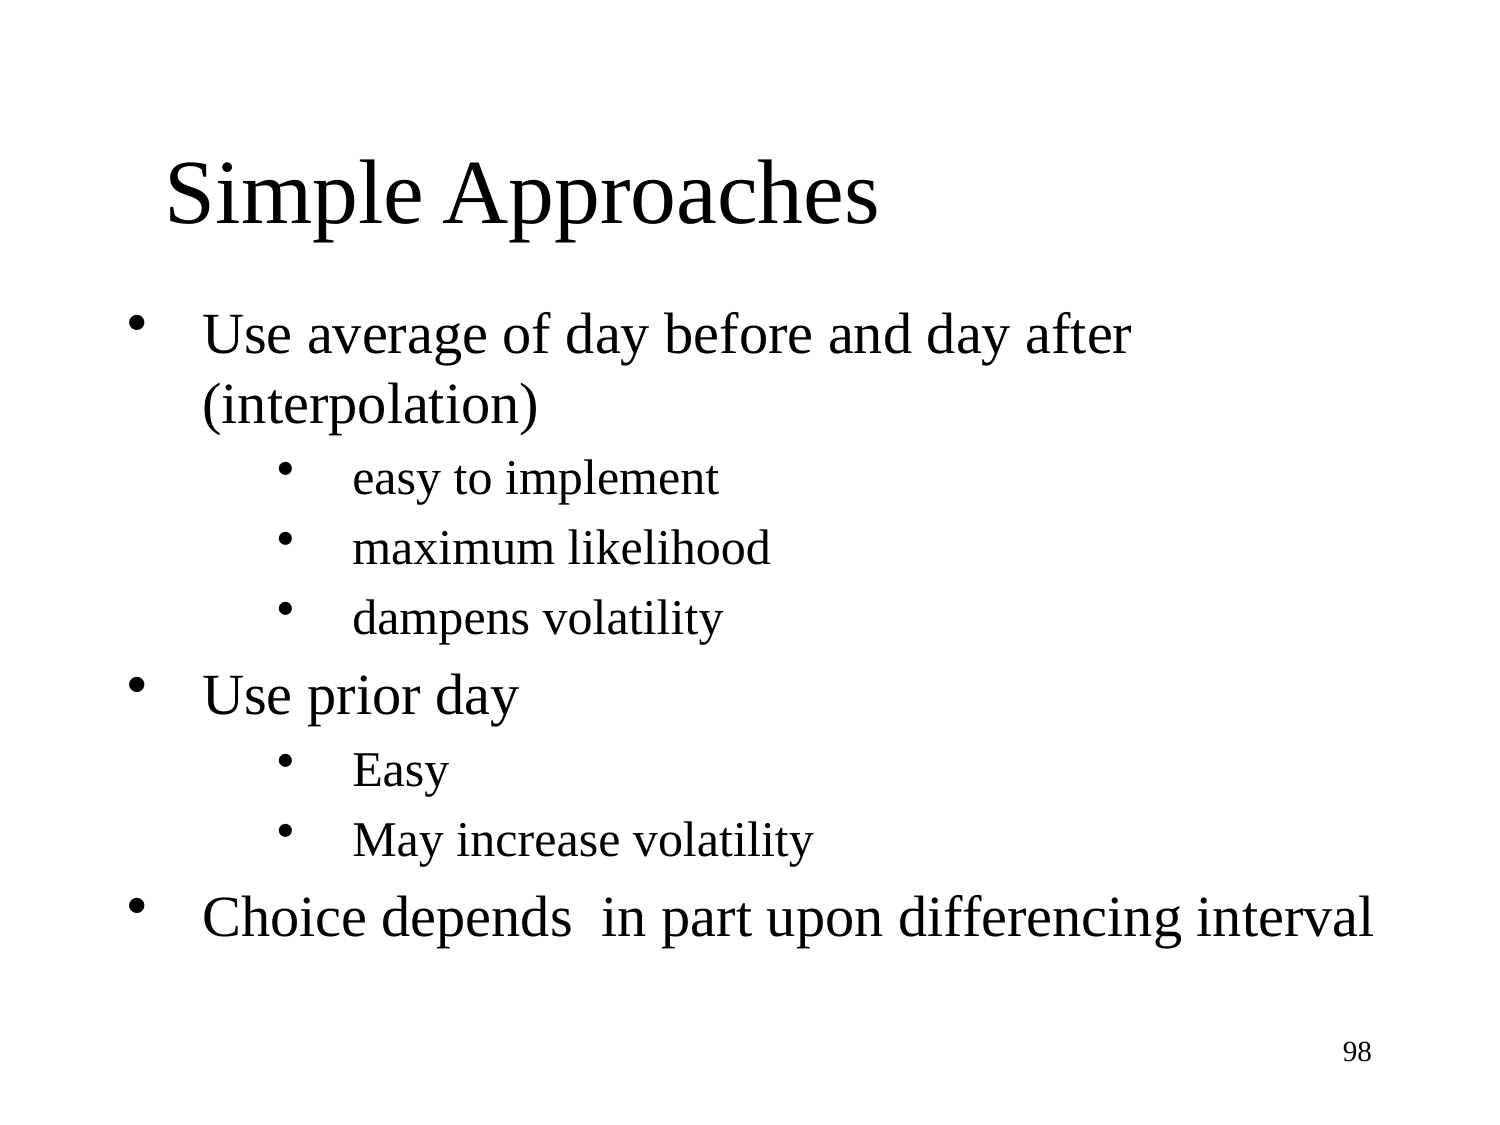

Simple Approaches
Use average of day before and day after (interpolation)
easy to implement
maximum likelihood
dampens volatility
Use prior day
Easy
May increase volatility
Choice depends  in part upon differencing interval
98